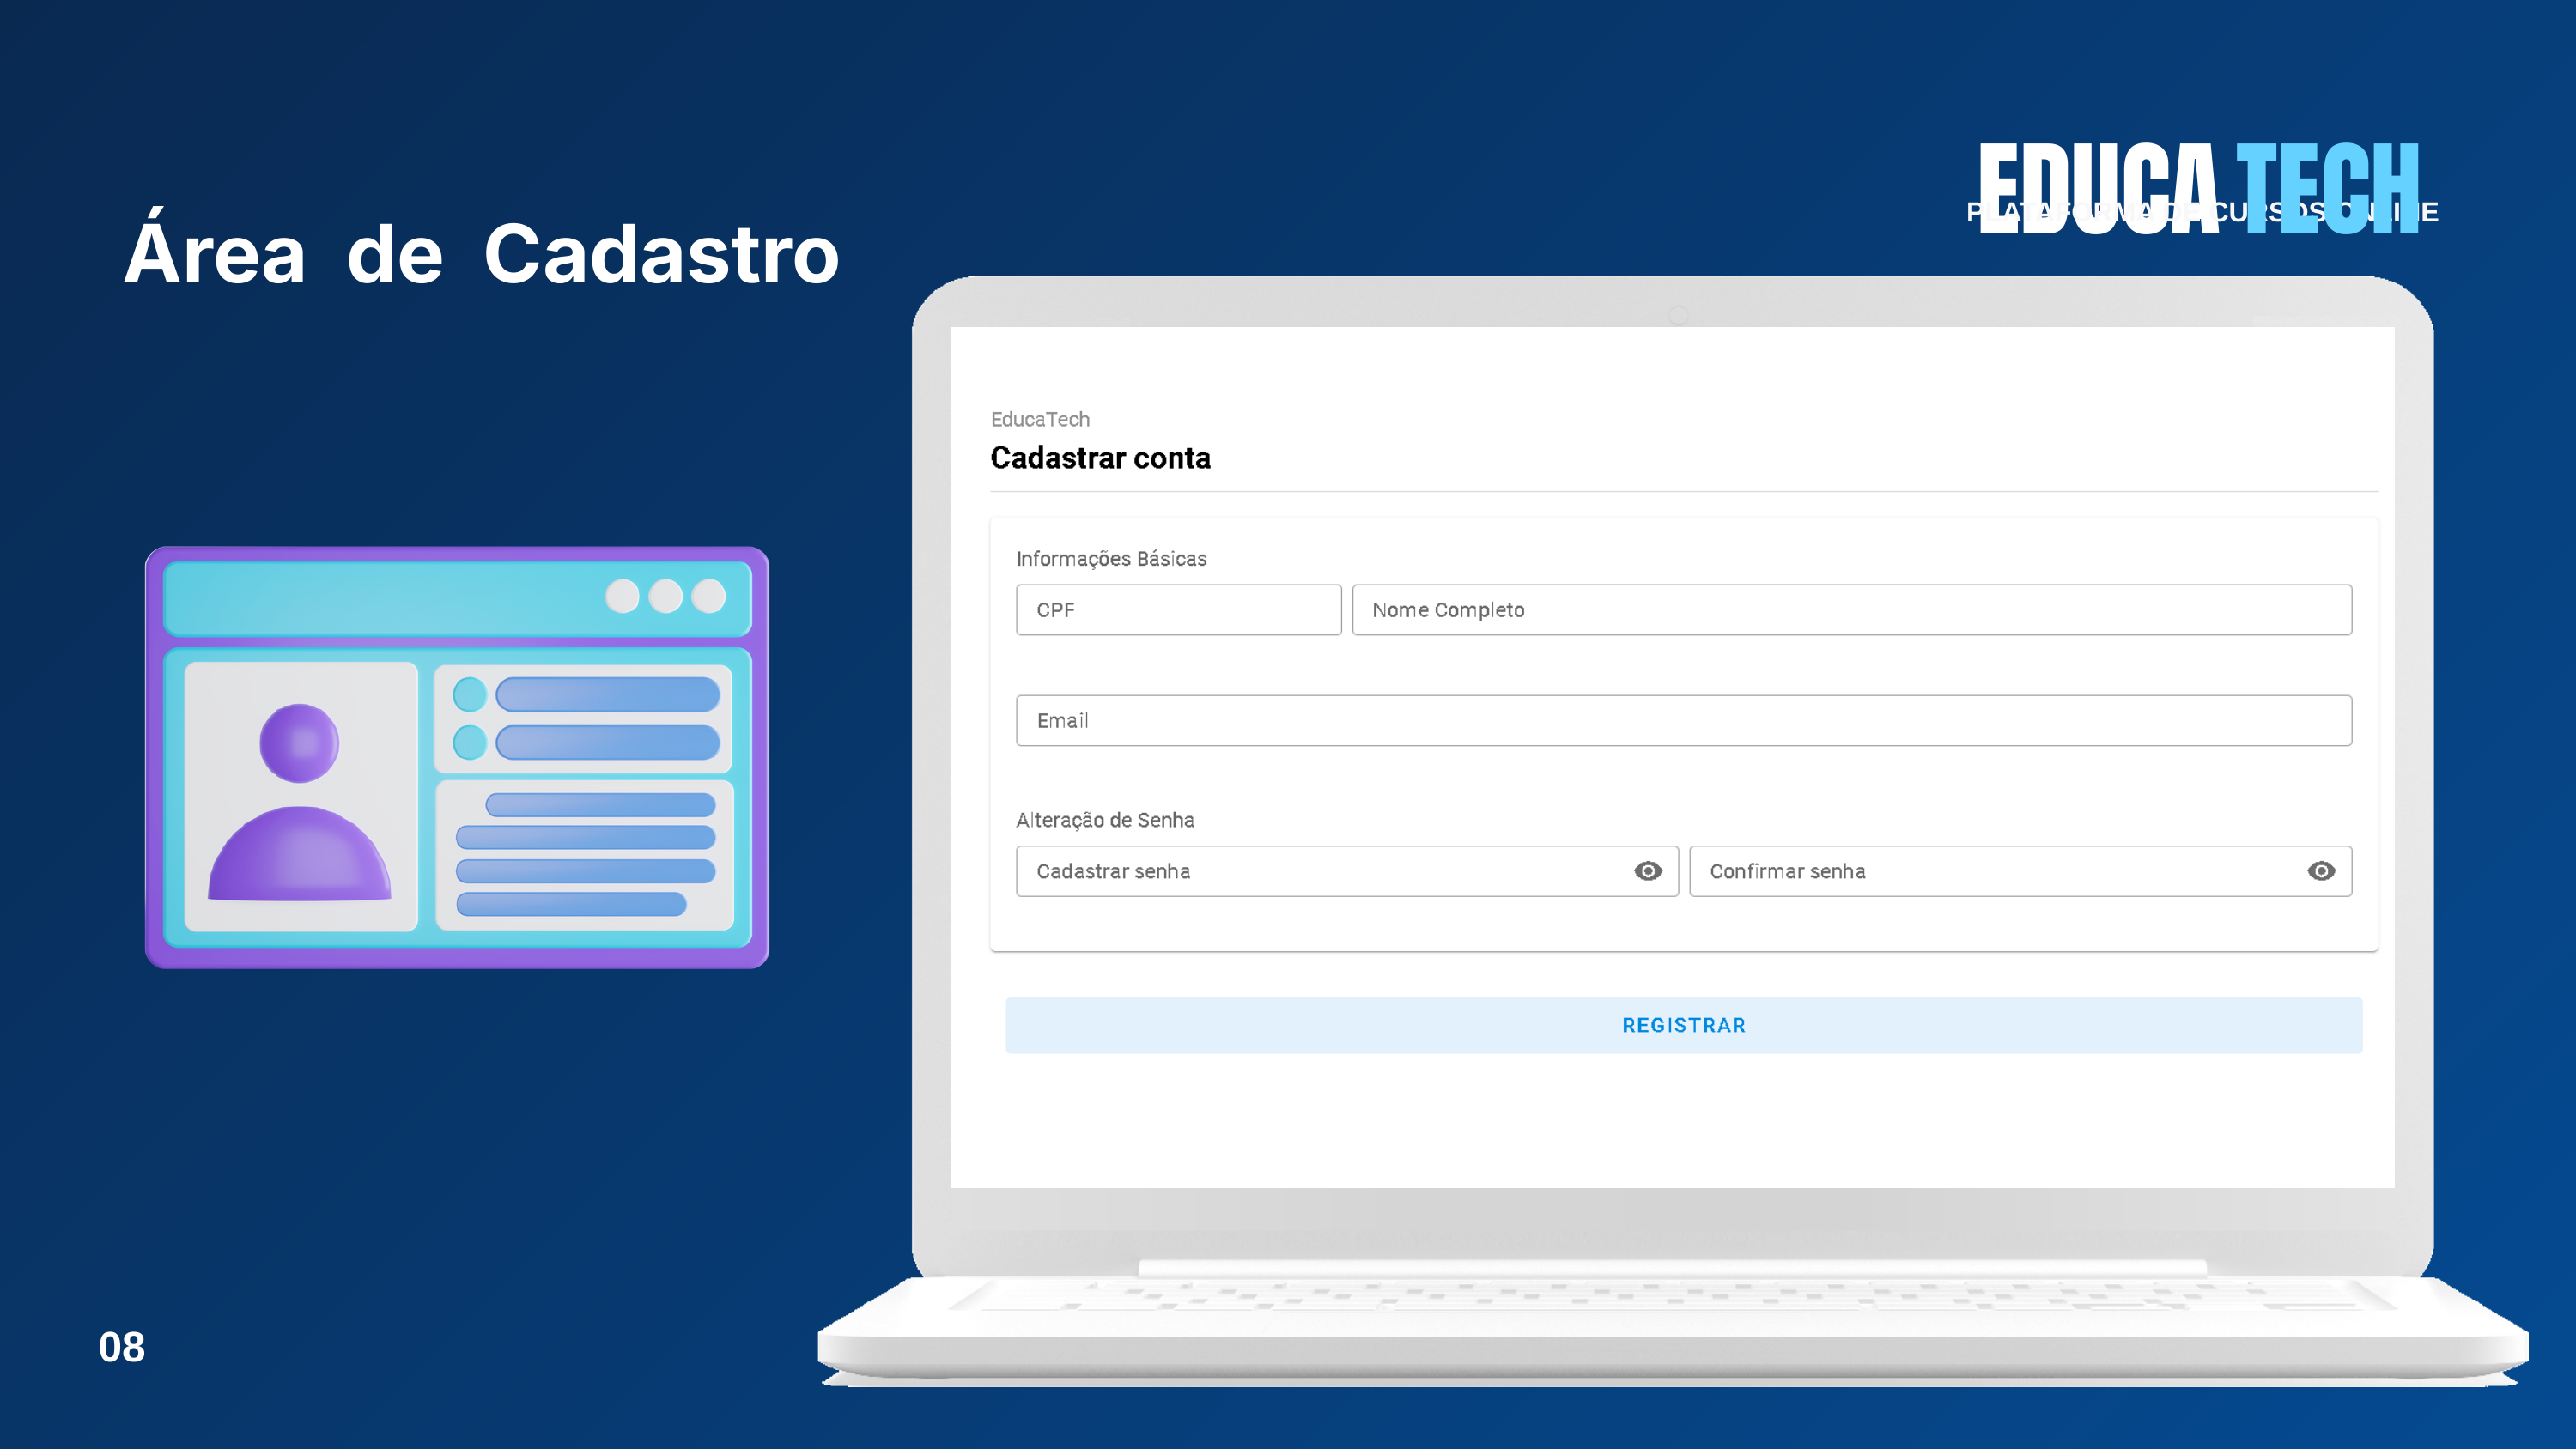

TECH
EDUCA
PLATAFORMA DE CURSOS ONLINE
Área  de  Cadastro

08